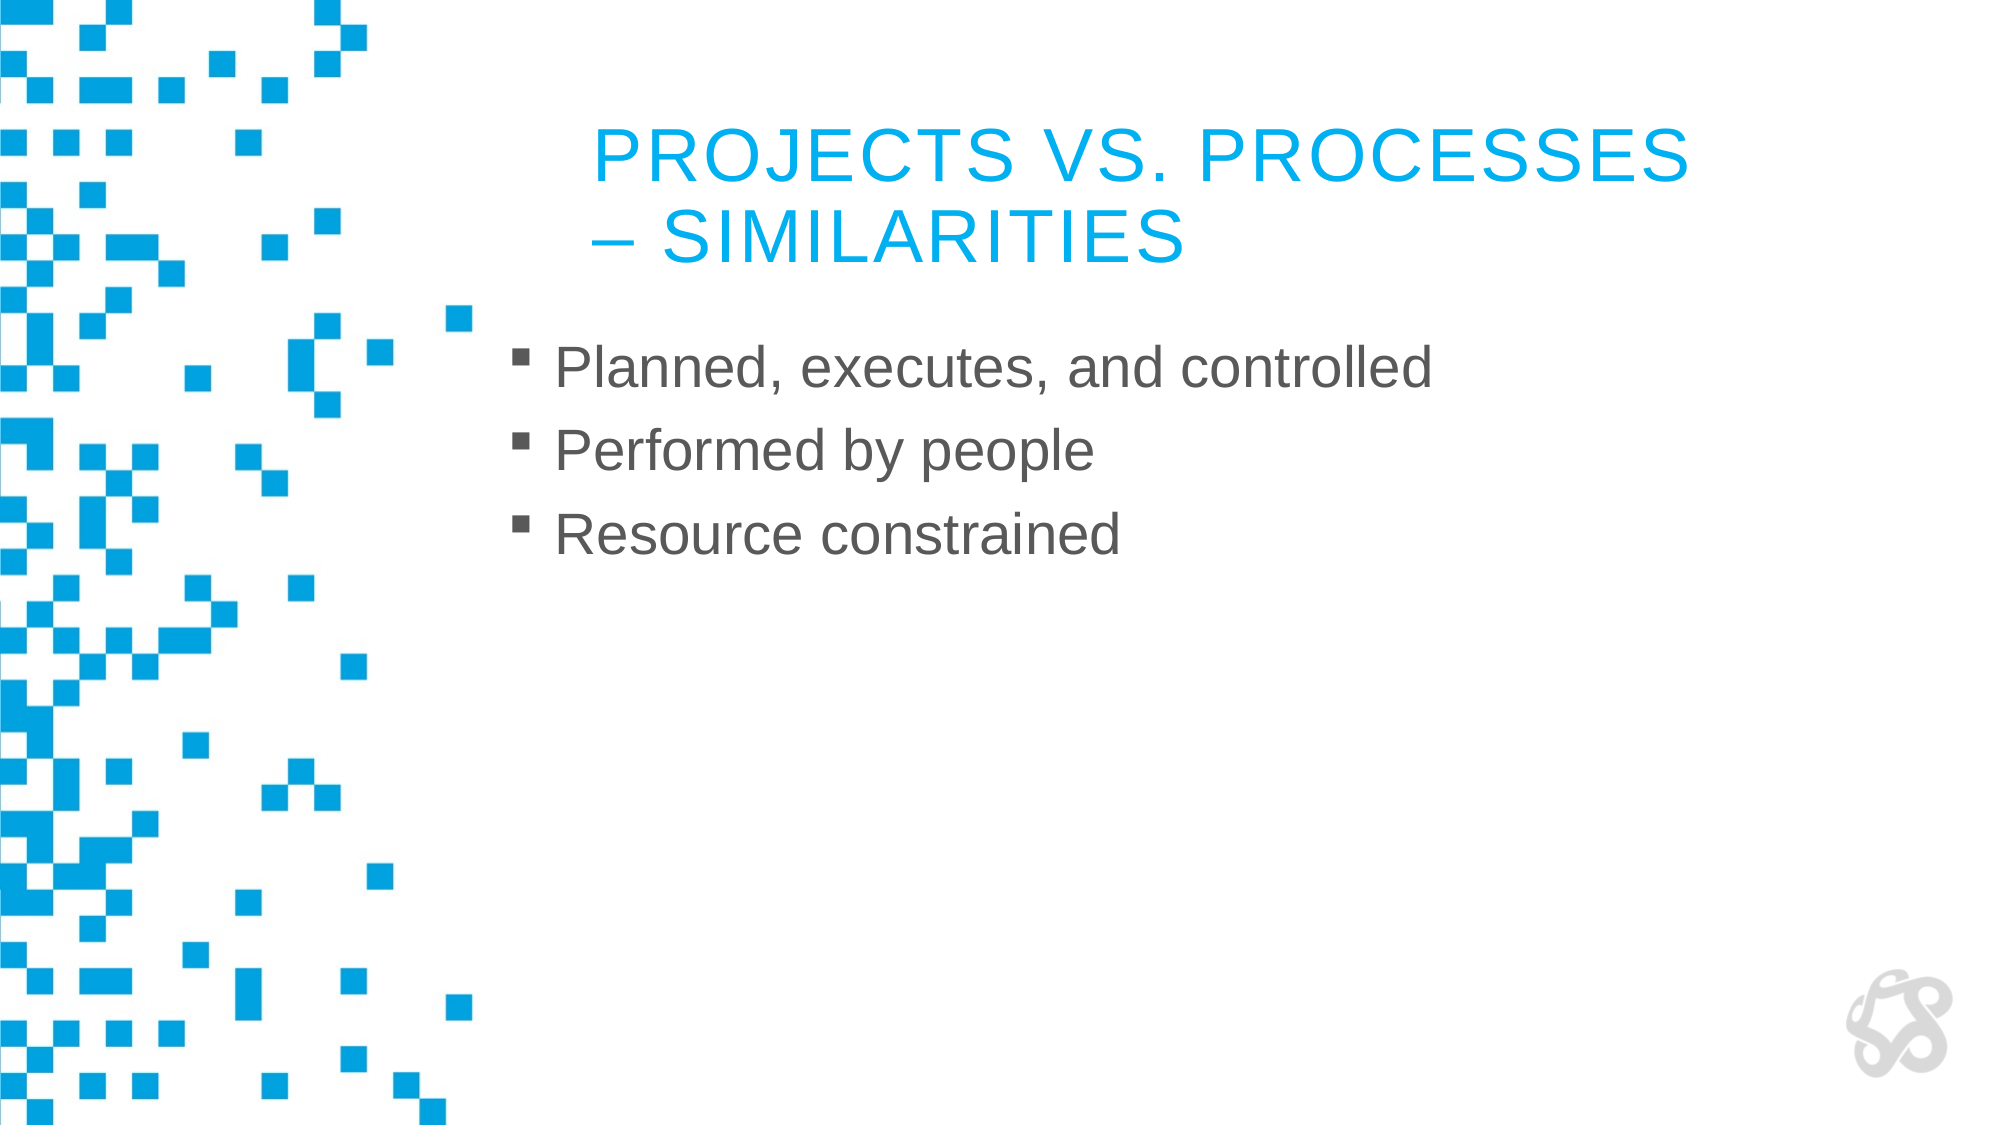

# Projects vs. Processes – Similarities
Planned, executes, and controlled
Performed by people
Resource constrained